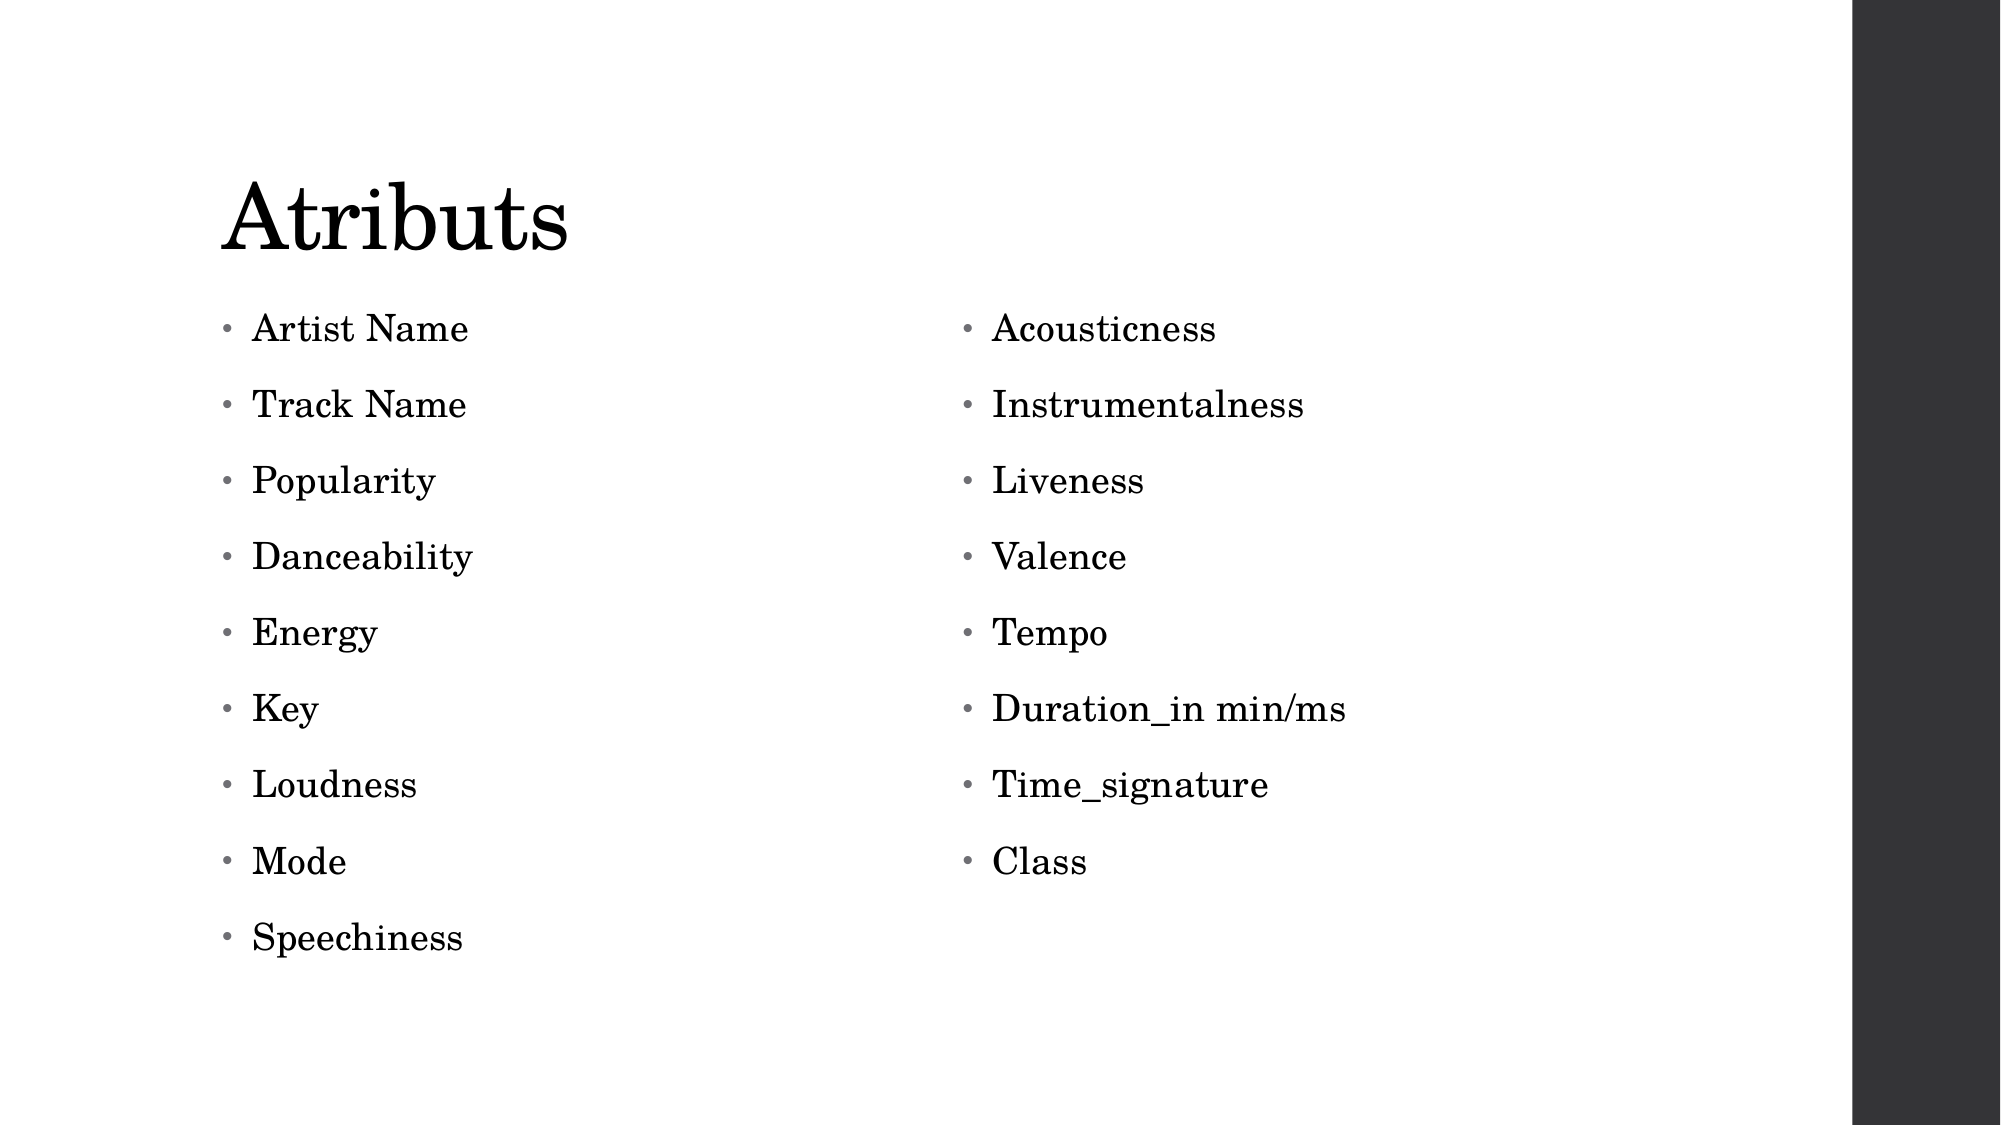

# Atributs
Acousticness
Instrumentalness
Liveness
Valence
Tempo
Duration_in min/ms
Time_signature
Class
Artist Name
Track Name
Popularity
Danceability
Energy
Key
Loudness
Mode
Speechiness